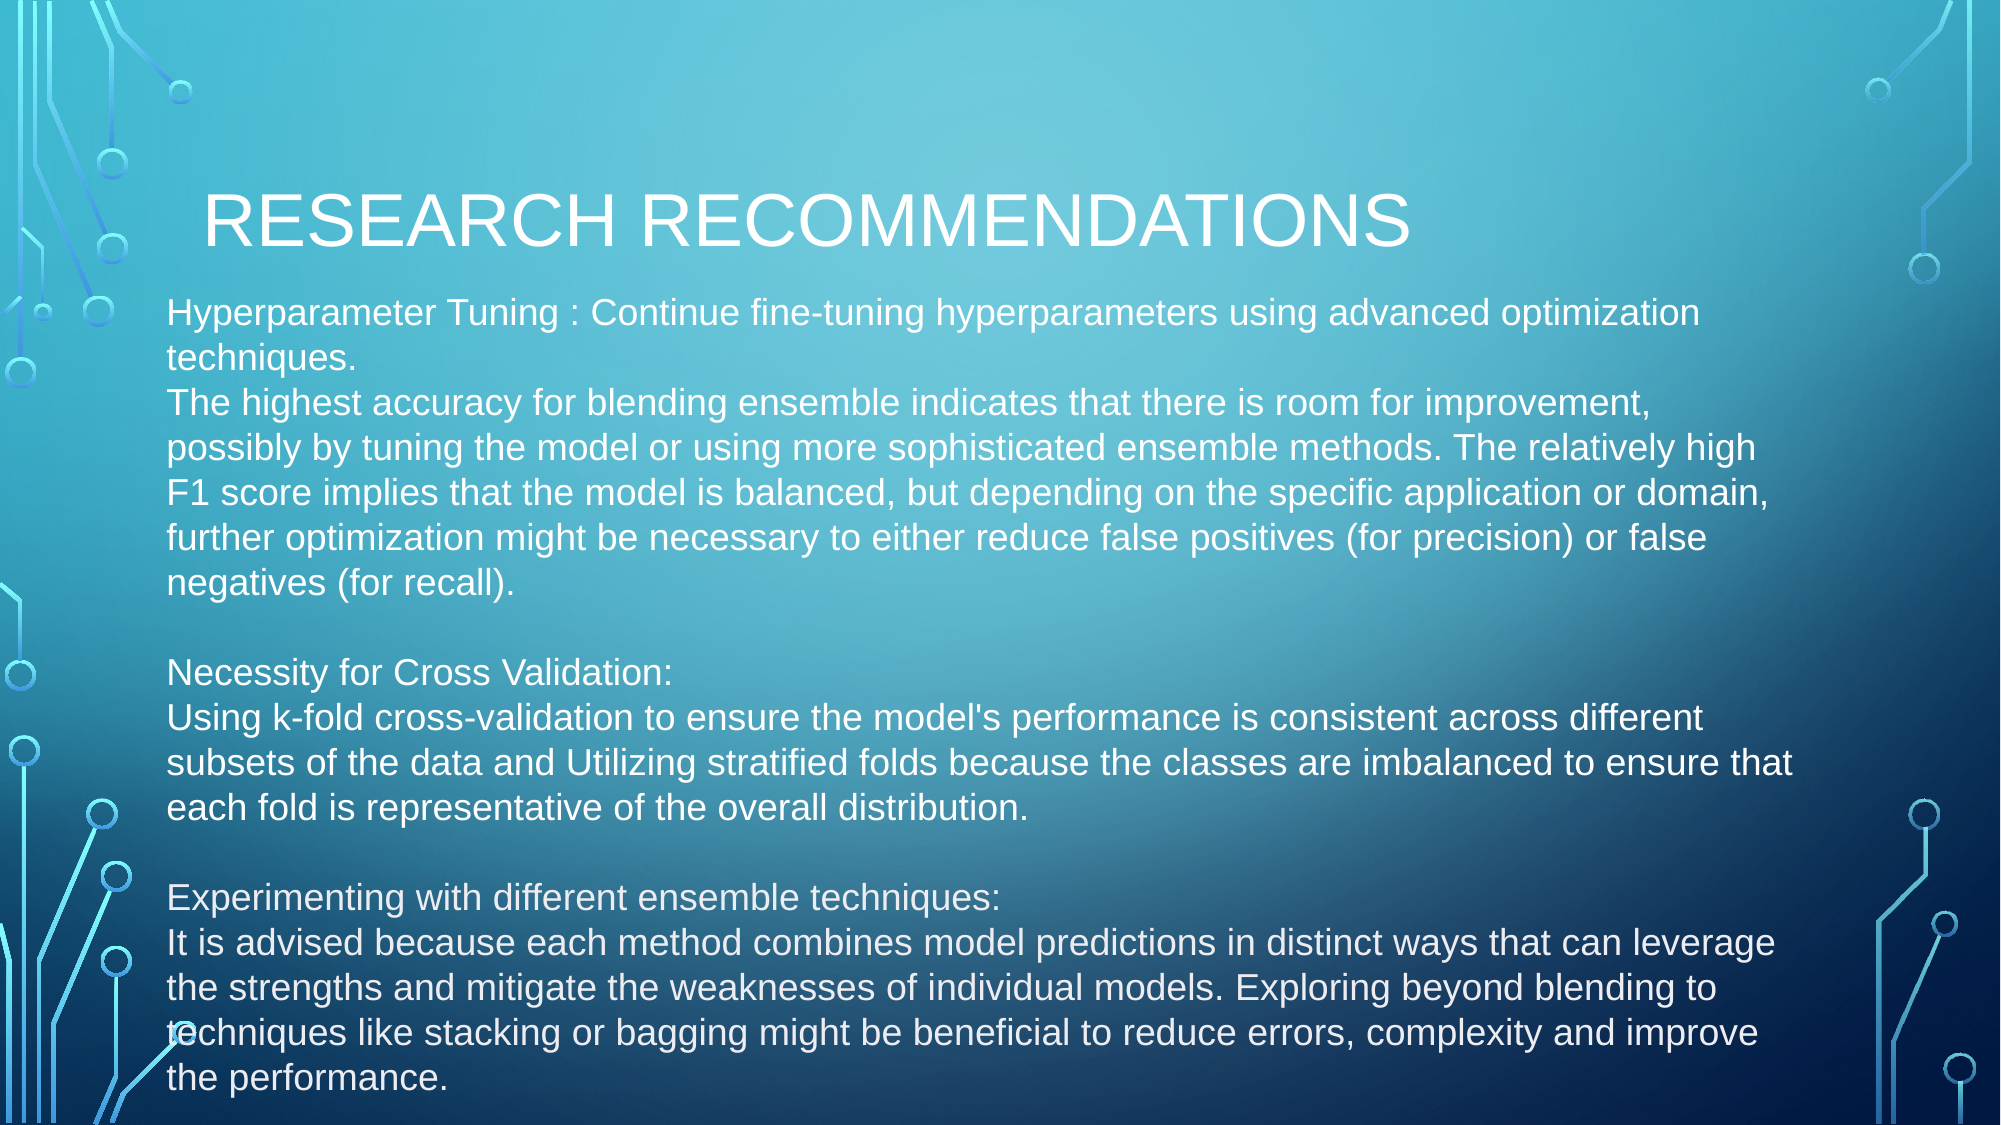

# RESEARCH RECOMMENDATIONS
Hyperparameter Tuning : Continue fine-tuning hyperparameters using advanced optimization techniques.
The highest accuracy for blending ensemble indicates that there is room for improvement, possibly by tuning the model or using more sophisticated ensemble methods. The relatively high F1 score implies that the model is balanced, but depending on the specific application or domain, further optimization might be necessary to either reduce false positives (for precision) or false negatives (for recall).

Necessity for Cross Validation:
Using k-fold cross-validation to ensure the model's performance is consistent across different subsets of the data and Utilizing stratified folds because the classes are imbalanced to ensure that each fold is representative of the overall distribution.

Experimenting with different ensemble techniques:
It is advised because each method combines model predictions in distinct ways that can leverage the strengths and mitigate the weaknesses of individual models. Exploring beyond blending to techniques like stacking or bagging might be beneficial to reduce errors, complexity and improve the performance.